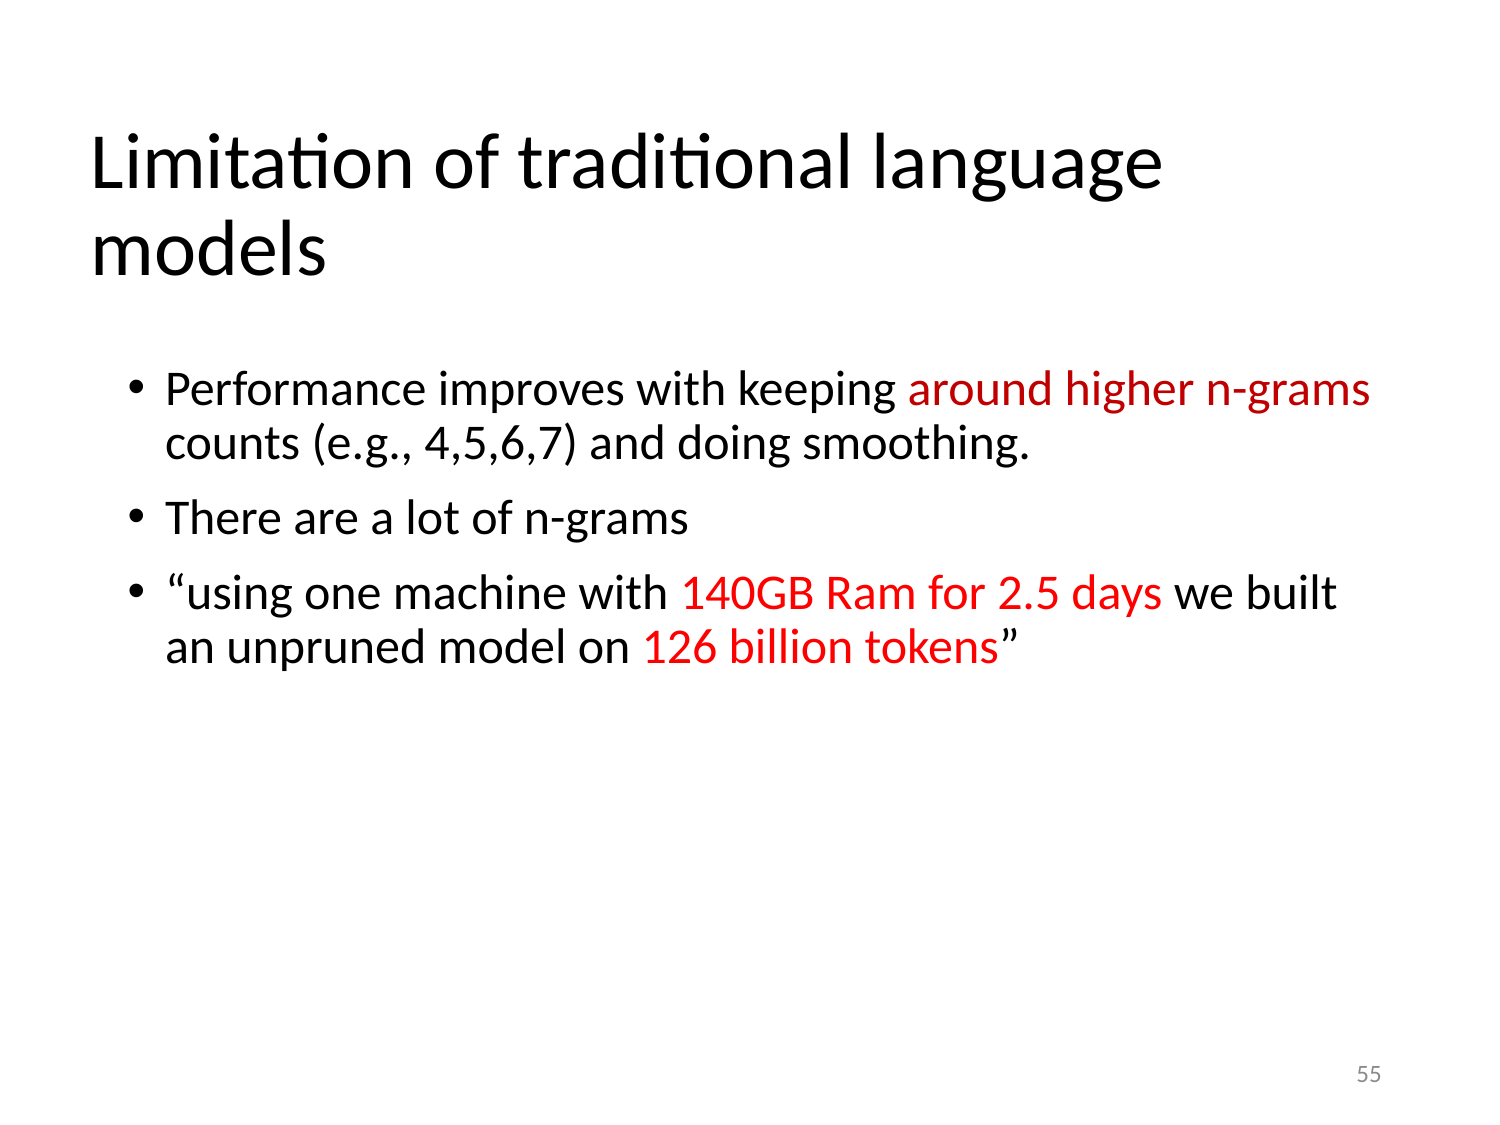

# Limitation of traditional language models
Performance improves with keeping around higher n-grams counts (e.g., 4,5,6,7) and doing smoothing.
There are a lot of n-grams
“using one machine with 140GB Ram for 2.5 days we built an unpruned model on 126 billion tokens”

55